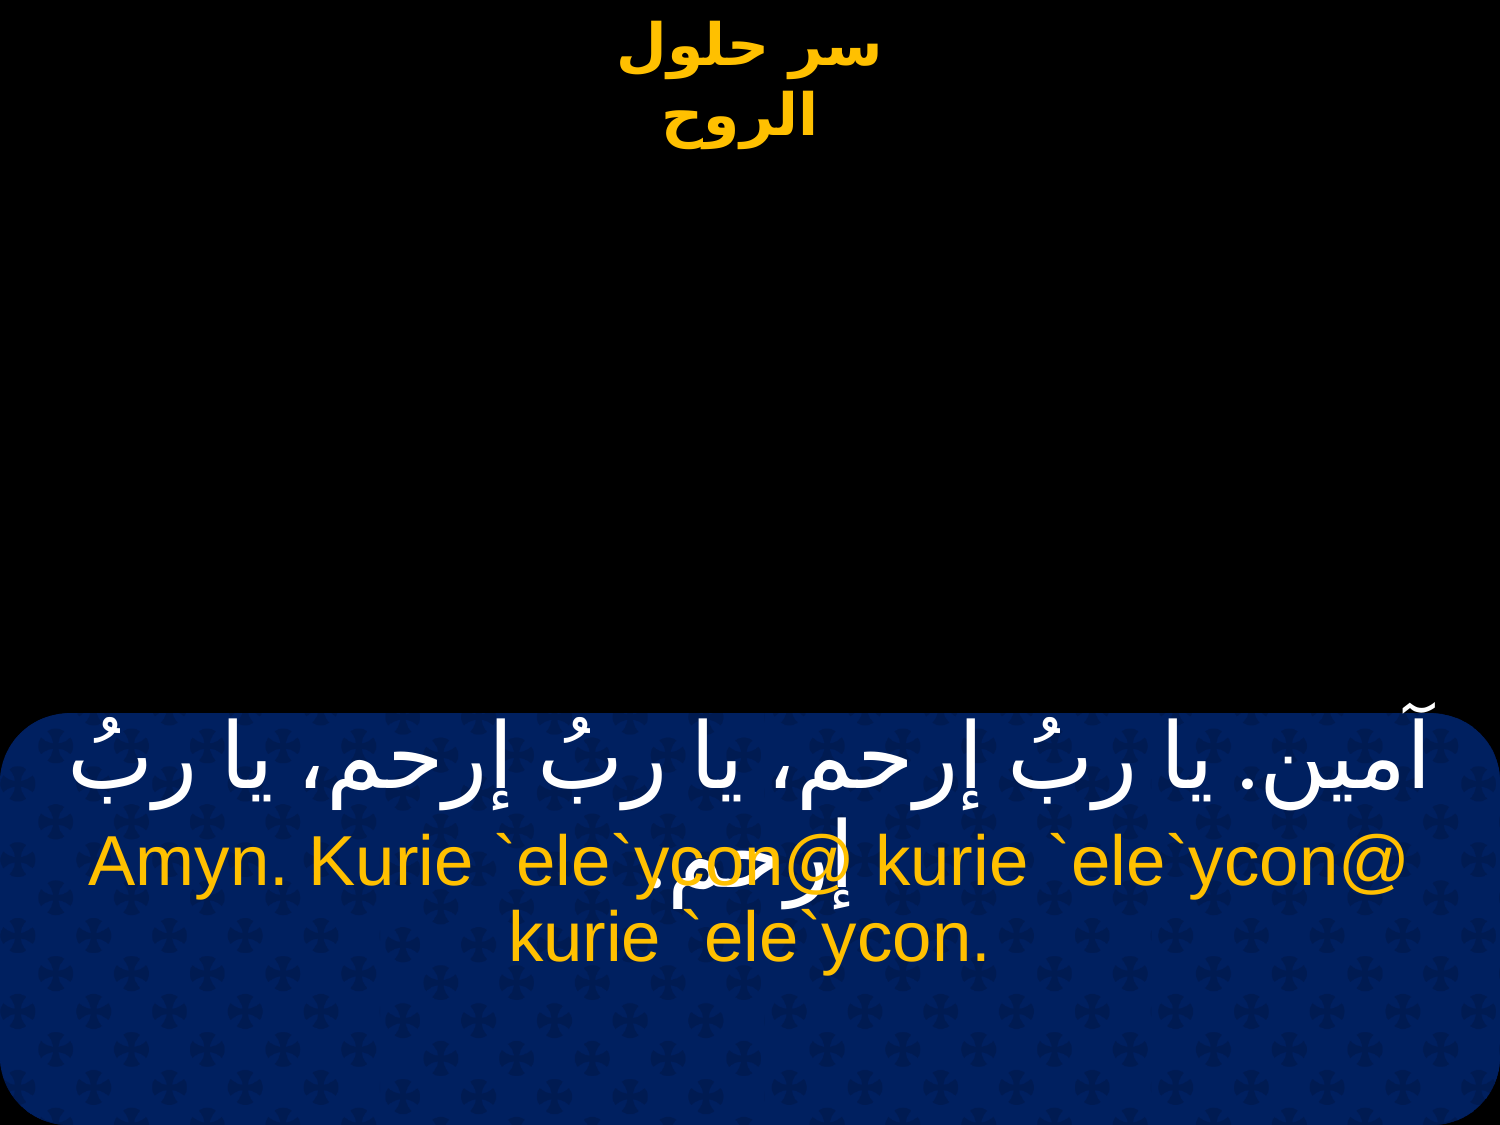

# آمين. يا ربُ إرحم، يا ربُ إرحم، يا ربُ إرحم.
Amyn. Kurie `ele`ycon@ kurie `ele`ycon@ kurie `ele`ycon.